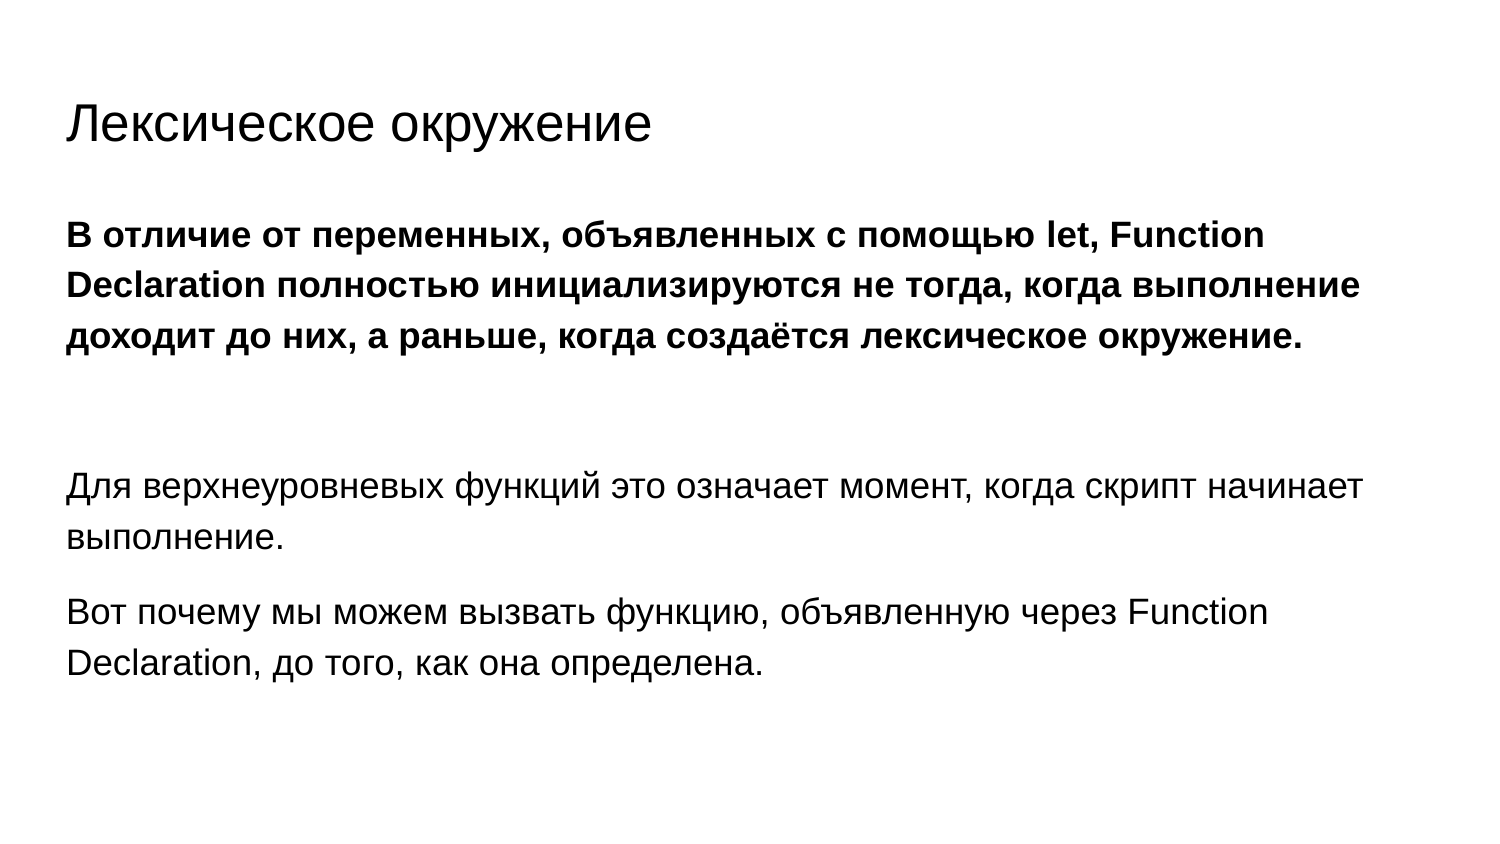

# Лексическое окружение
В отличие от переменных, объявленных с помощью let, Function Declaration полностью инициализируются не тогда, когда выполнение доходит до них, а раньше, когда создаётся лексическое окружение.

Для верхнеуровневых функций это означает момент, когда скрипт начинает выполнение.
Вот почему мы можем вызвать функцию, объявленную через Function Declaration, до того, как она определена.